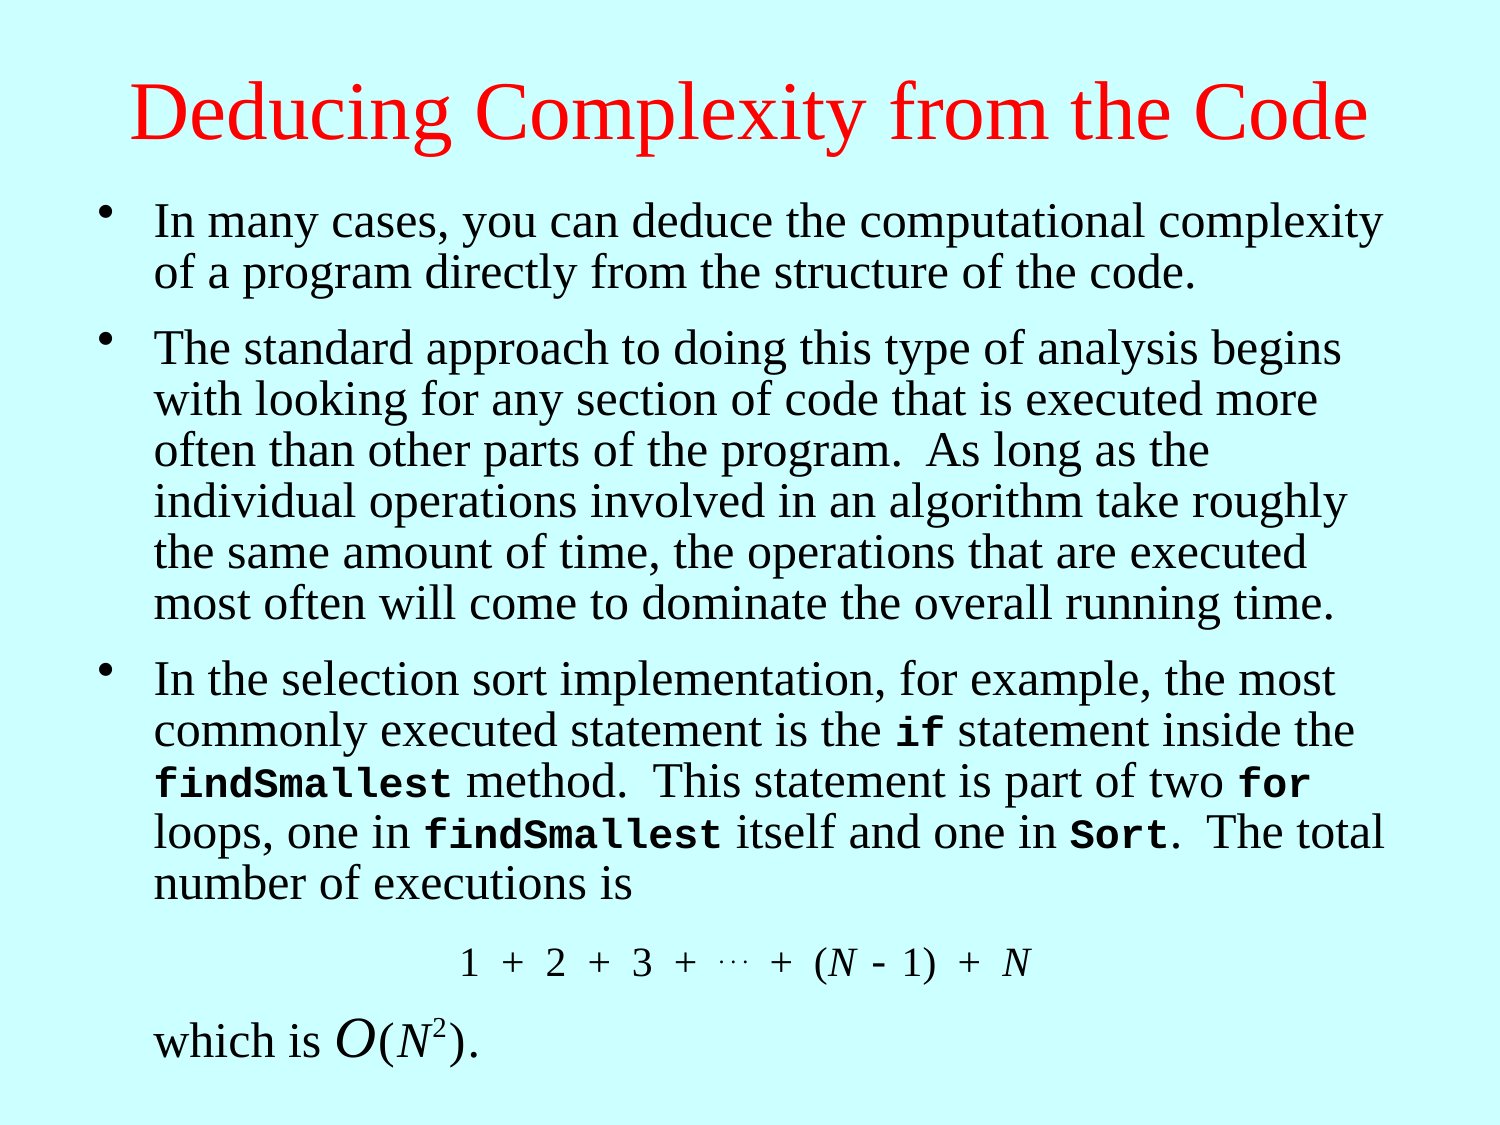

# Deducing Complexity from the Code
In many cases, you can deduce the computational complexity of a program directly from the structure of the code.
The standard approach to doing this type of analysis begins with looking for any section of code that is executed more often than other parts of the program.  As long as the individual operations involved in an algorithm take roughly the same amount of time, the operations that are executed most often will come to dominate the overall running time.
In the selection sort implementation, for example, the most commonly executed statement is the if statement inside the findSmallest method.  This statement is part of two for loops, one in findSmallest itself and one in Sort.  The total number of executions is

which is O(N2).

1  +  2  +  3  +  . . .  +  (N - 1)  +  N